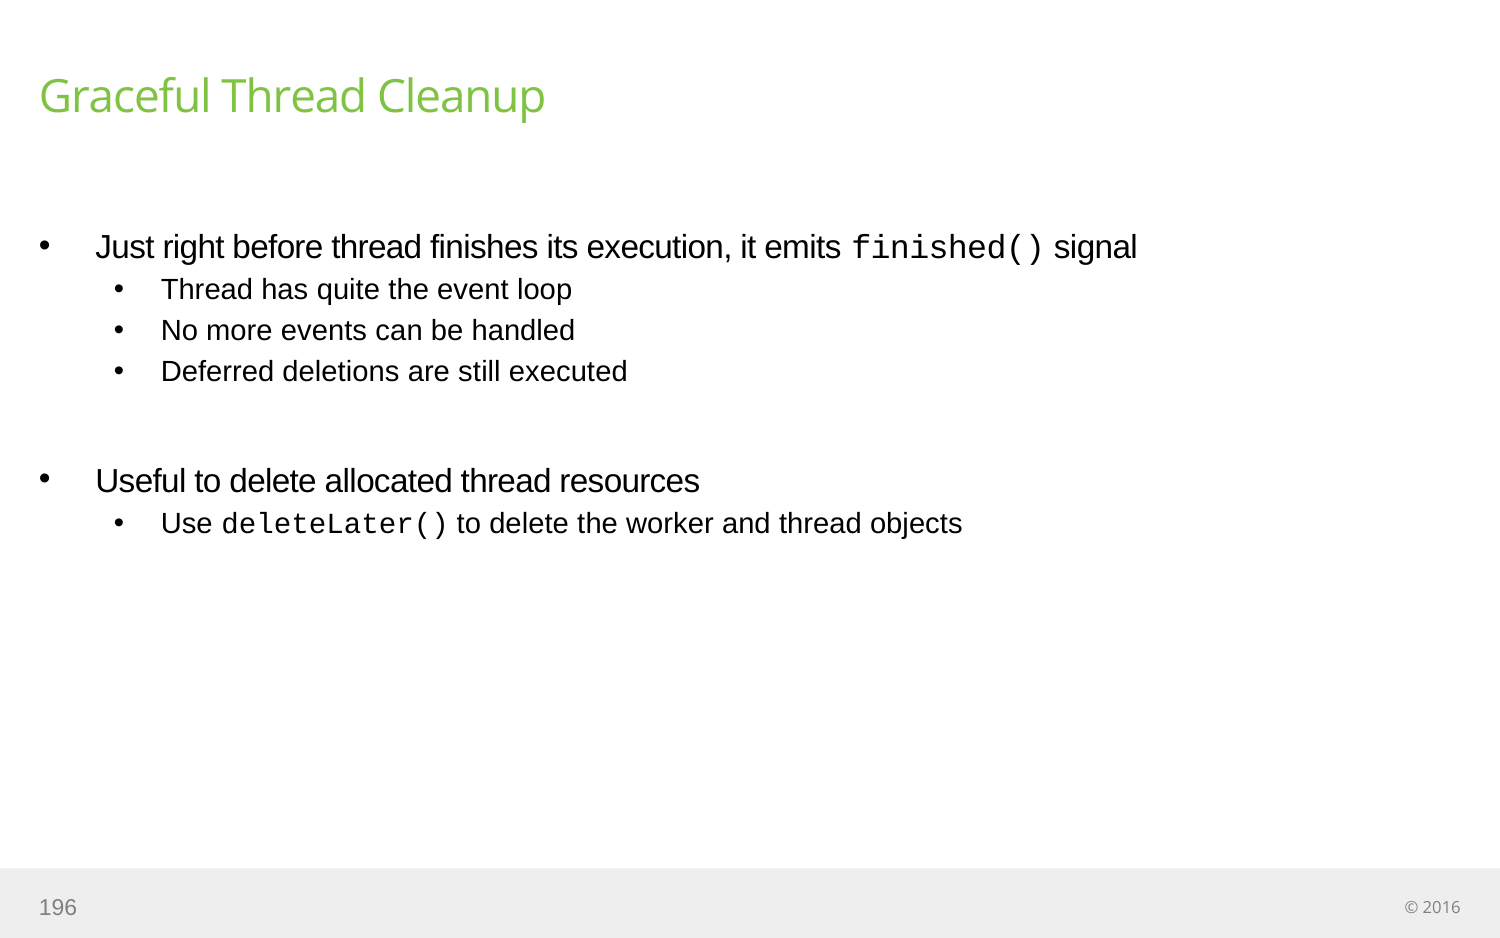

# Graceful Thread Cleanup
Just right before thread finishes its execution, it emits finished() signal
Thread has quite the event loop
No more events can be handled
Deferred deletions are still executed

Useful to delete allocated thread resources
Use deleteLater() to delete the worker and thread objects

196
© 2016